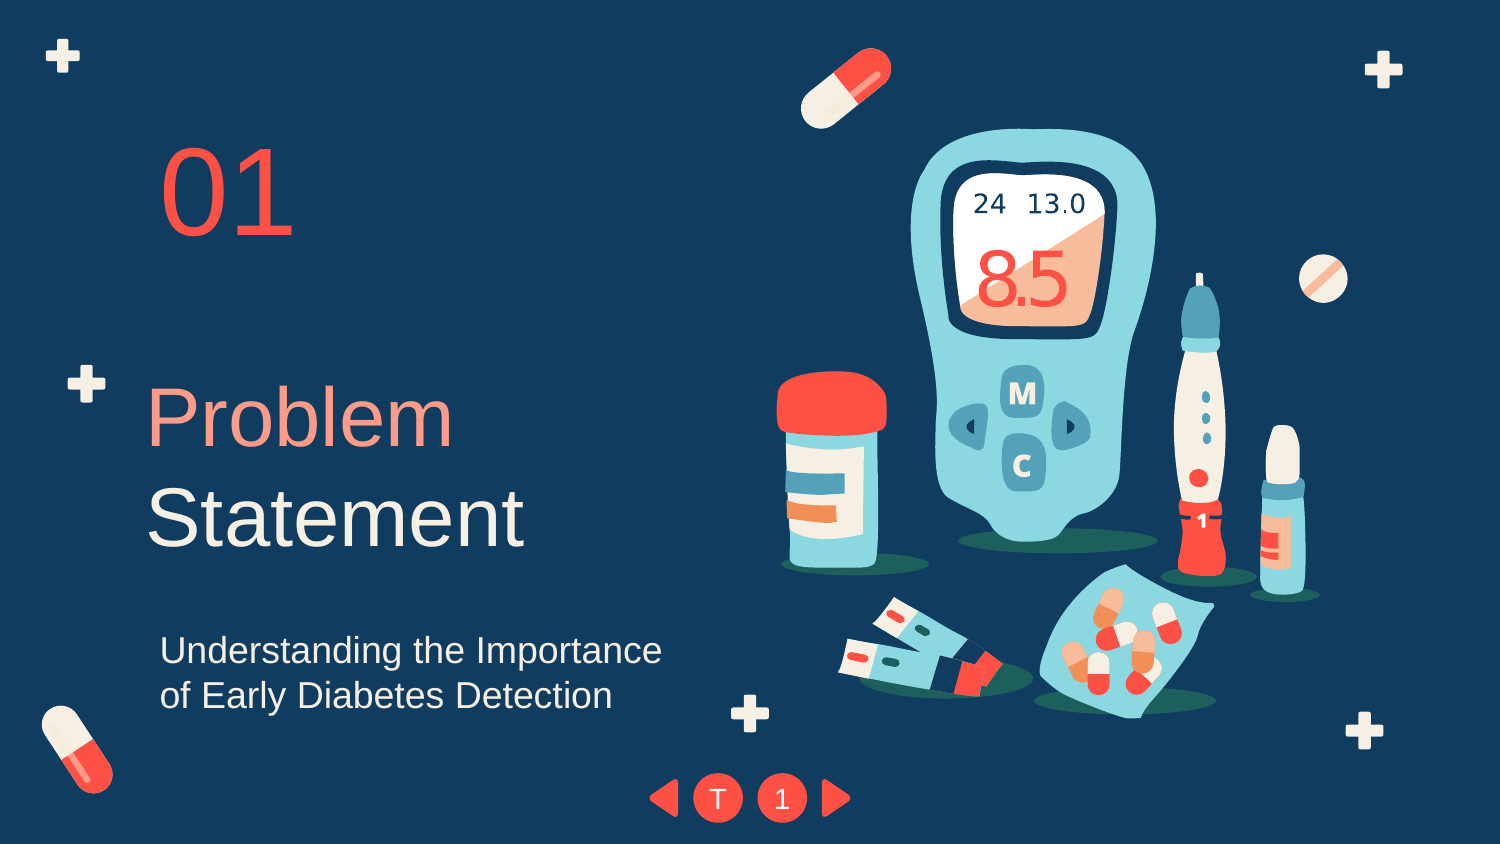

01

# Problem Statement
Understanding the Importance of Early Diabetes Detection

T
1